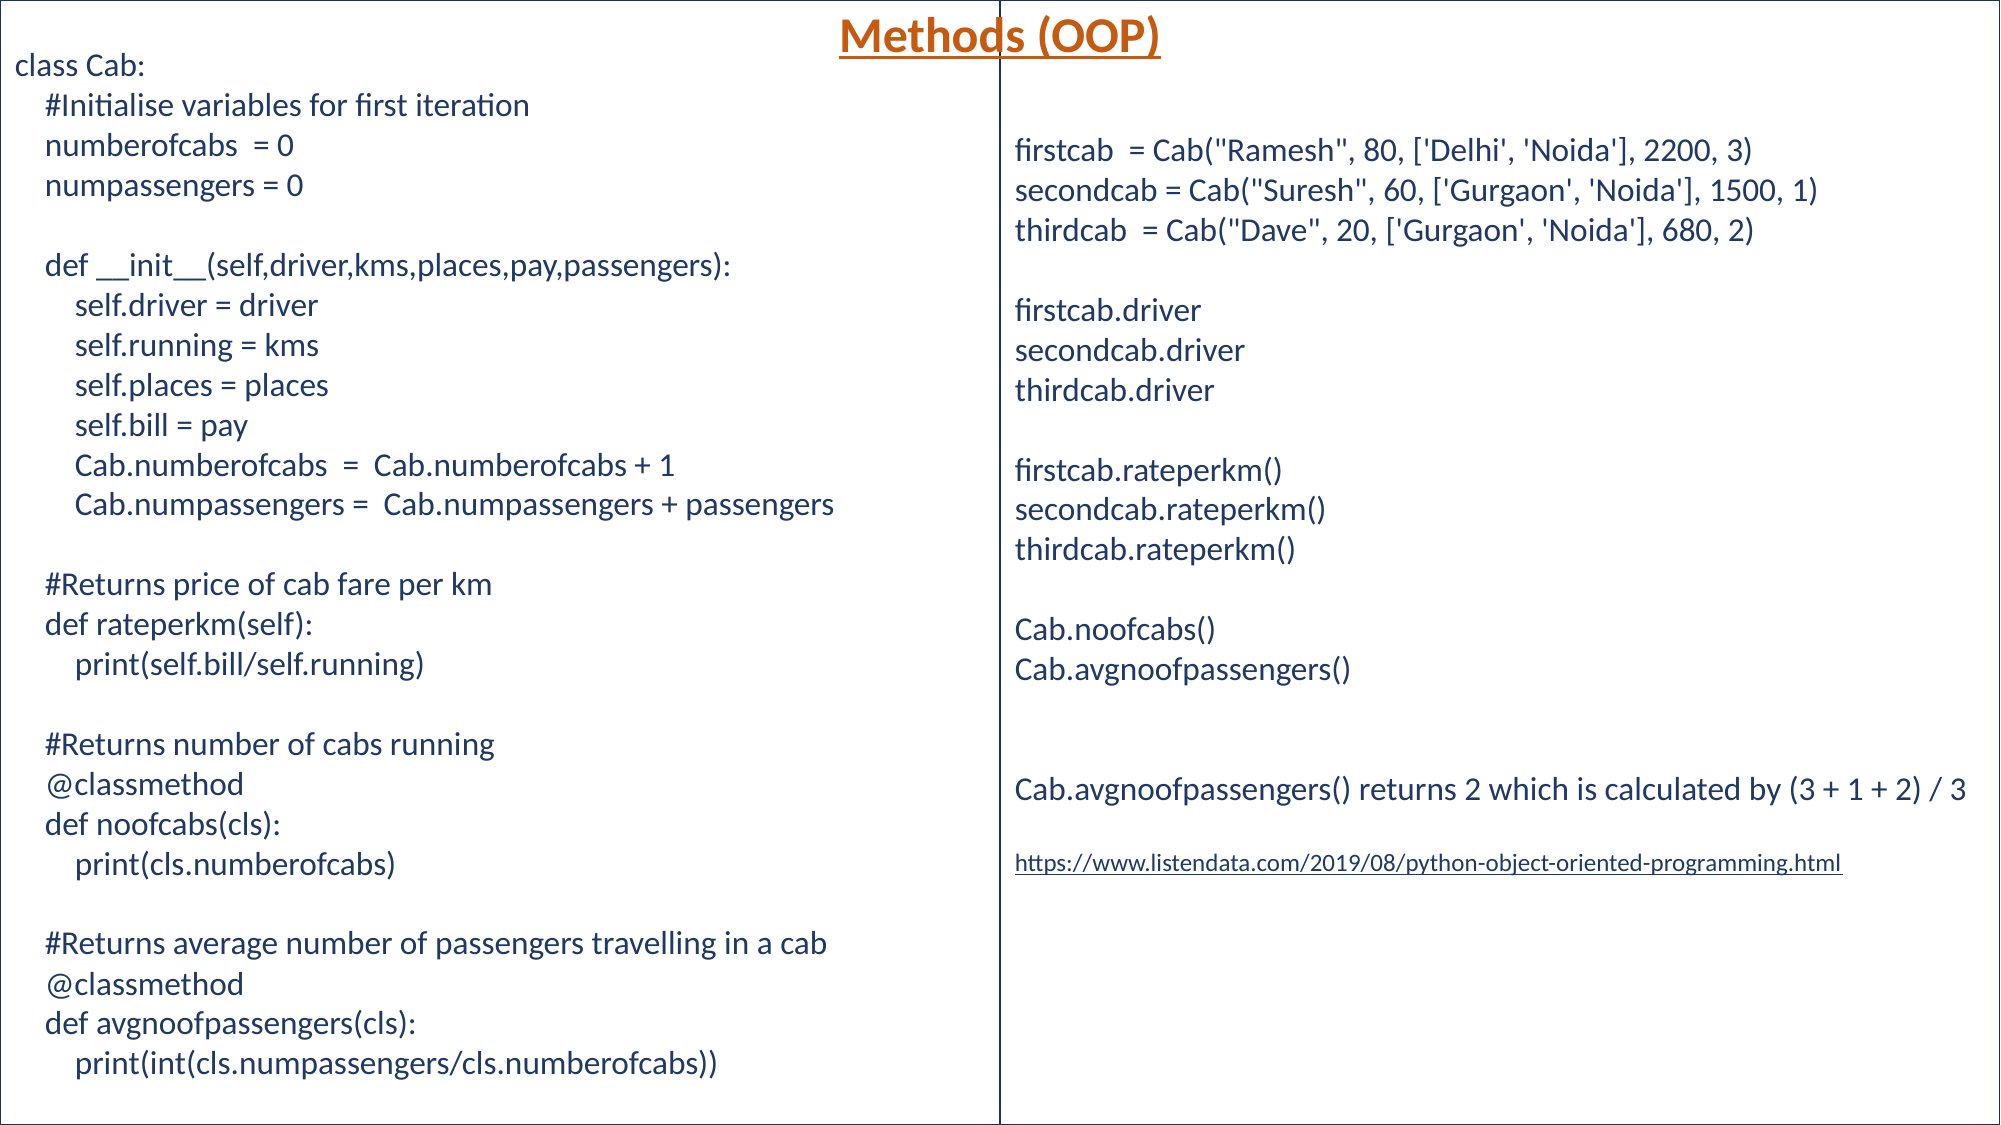

firstcab  = Cab("Ramesh", 80, ['Delhi', 'Noida'], 2200, 3)
secondcab = Cab("Suresh", 60, ['Gurgaon', 'Noida'], 1500, 1)
thirdcab  = Cab("Dave", 20, ['Gurgaon', 'Noida'], 680, 2)

firstcab.driver
secondcab.driver
thirdcab.driver

firstcab.rateperkm()
secondcab.rateperkm()
thirdcab.rateperkm()

Cab.noofcabs()
Cab.avgnoofpassengers()

Cab.avgnoofpassengers() returns 2 which is calculated by (3 + 1 + 2) / 3

https://www.listendata.com/2019/08/python-object-oriented-programming.html

class Cab:
    #Initialise variables for first iteration
    numberofcabs  = 0
    numpassengers = 0

    def __init__(self,driver,kms,places,pay,passengers):
        self.driver = driver
        self.running = kms
        self.places = places
        self.bill = pay
        Cab.numberofcabs  =  Cab.numberofcabs + 1
        Cab.numpassengers =  Cab.numpassengers + passengers

    #Returns price of cab fare per km
    def rateperkm(self):
        print(self.bill/self.running)

    #Returns number of cabs running
    @classmethod
    def noofcabs(cls):
        print(cls.numberofcabs)

    #Returns average number of passengers travelling in a cab
    @classmethod
    def avgnoofpassengers(cls):
        print(int(cls.numpassengers/cls.numberofcabs))
Methods (OOP)